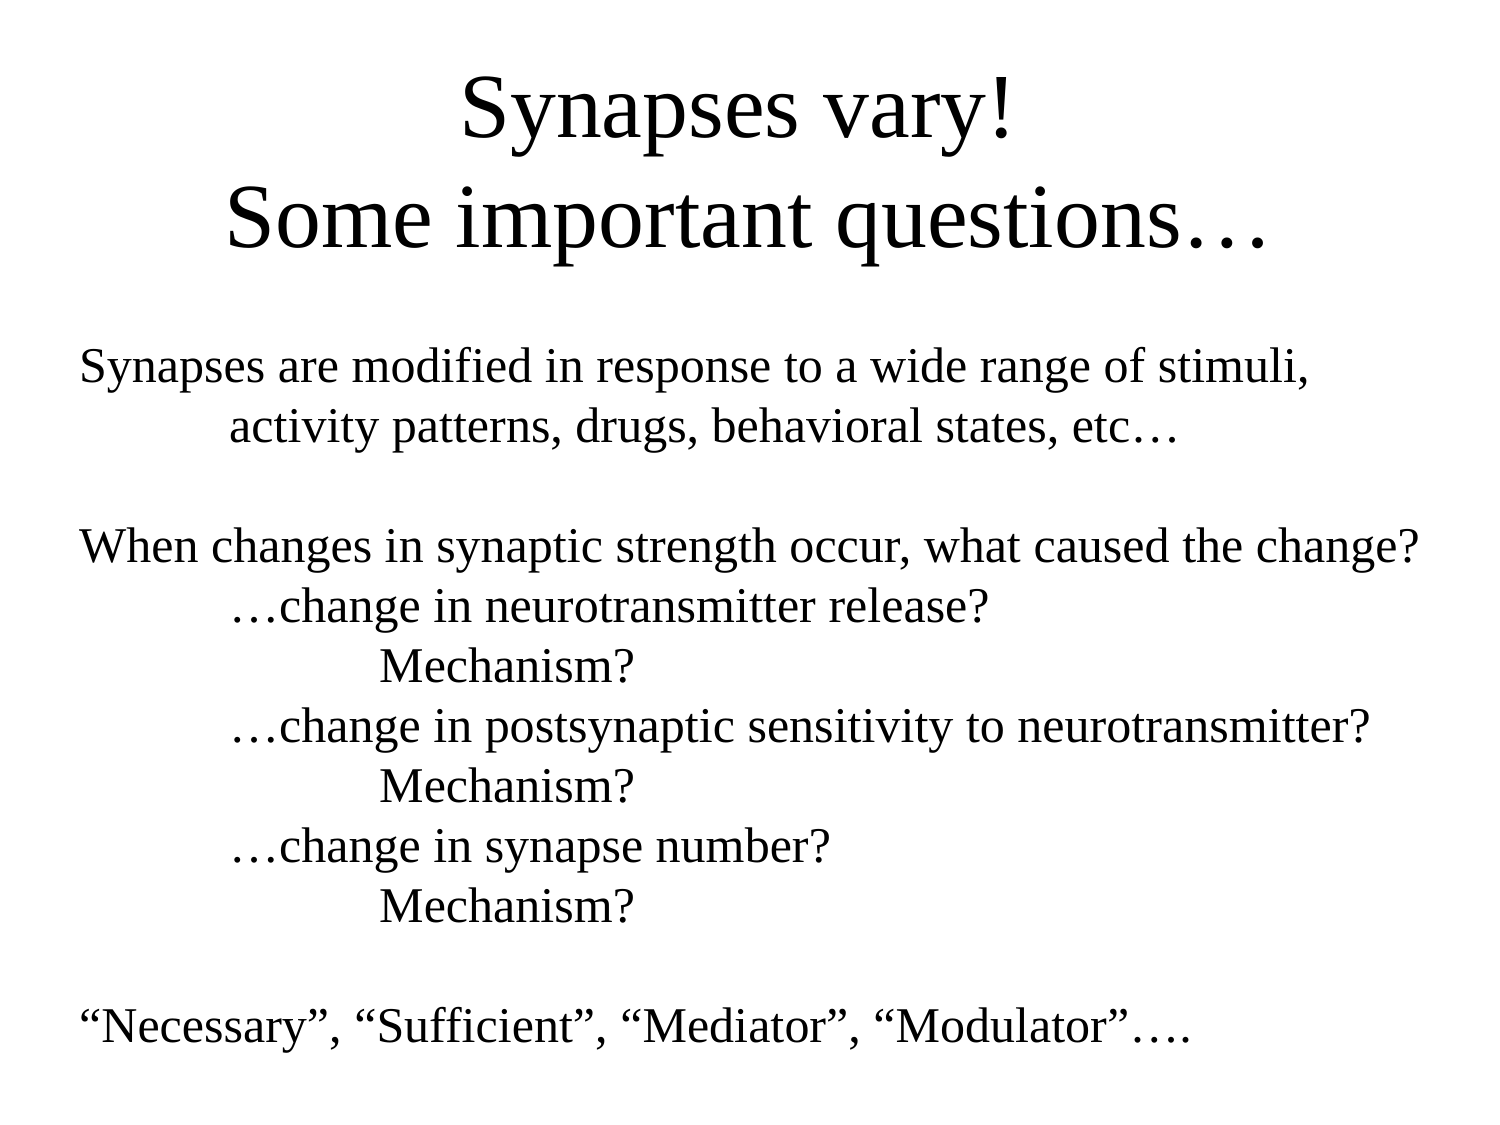

# Synapses vary! Some important questions…
Synapses are modified in response to a wide range of stimuli,
	activity patterns, drugs, behavioral states, etc…

When changes in synaptic strength occur, what caused the change?
	…change in neurotransmitter release?
		Mechanism?
	…change in postsynaptic sensitivity to neurotransmitter?
		Mechanism?
	…change in synapse number?
		Mechanism?

“Necessary”, “Sufficient”, “Mediator”, “Modulator”….